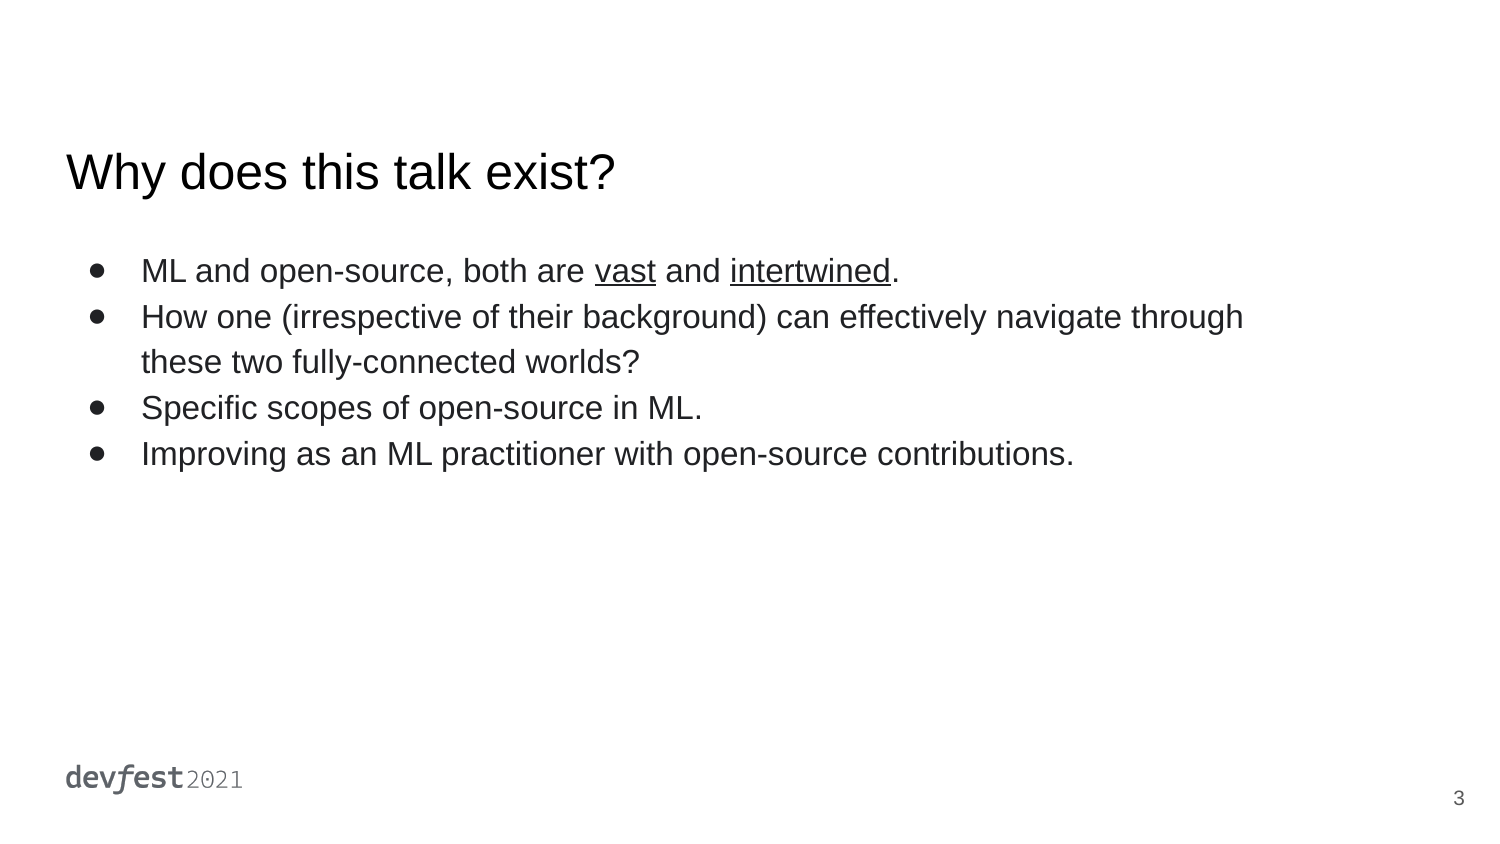

# Why does this talk exist?
ML and open-source, both are vast and intertwined.
How one (irrespective of their background) can effectively navigate through these two fully-connected worlds?
Specific scopes of open-source in ML.
Improving as an ML practitioner with open-source contributions.
3